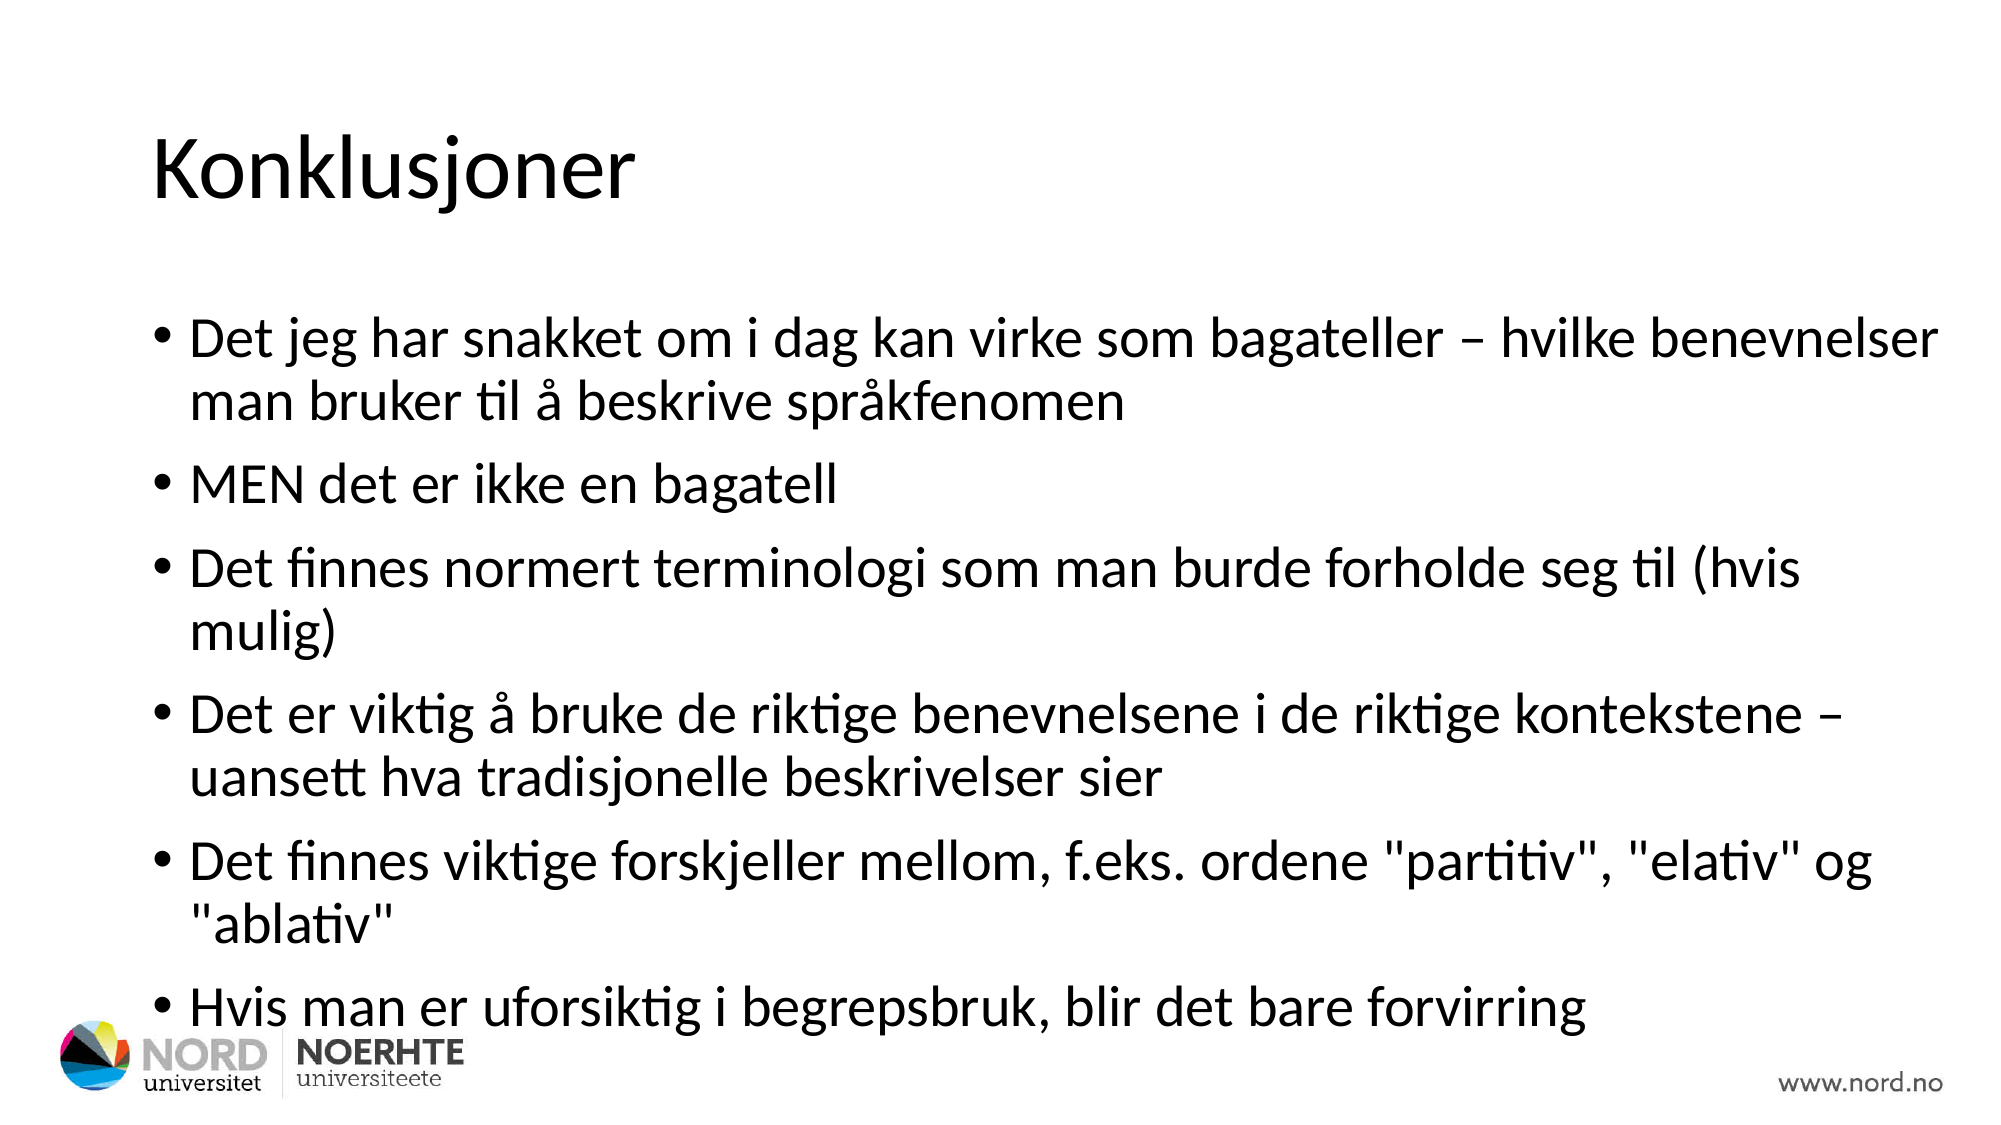

# Konklusjoner
Det jeg har snakket om i dag kan virke som bagateller – hvilke benevnelser man bruker til å beskrive språkfenomen
MEN det er ikke en bagatell
Det finnes normert terminologi som man burde forholde seg til (hvis mulig)
Det er viktig å bruke de riktige benevnelsene i de riktige kontekstene – uansett hva tradisjonelle beskrivelser sier
Det finnes viktige forskjeller mellom, f.eks. ordene "partitiv", "elativ" og "ablativ"
Hvis man er uforsiktig i begrepsbruk, blir det bare forvirring